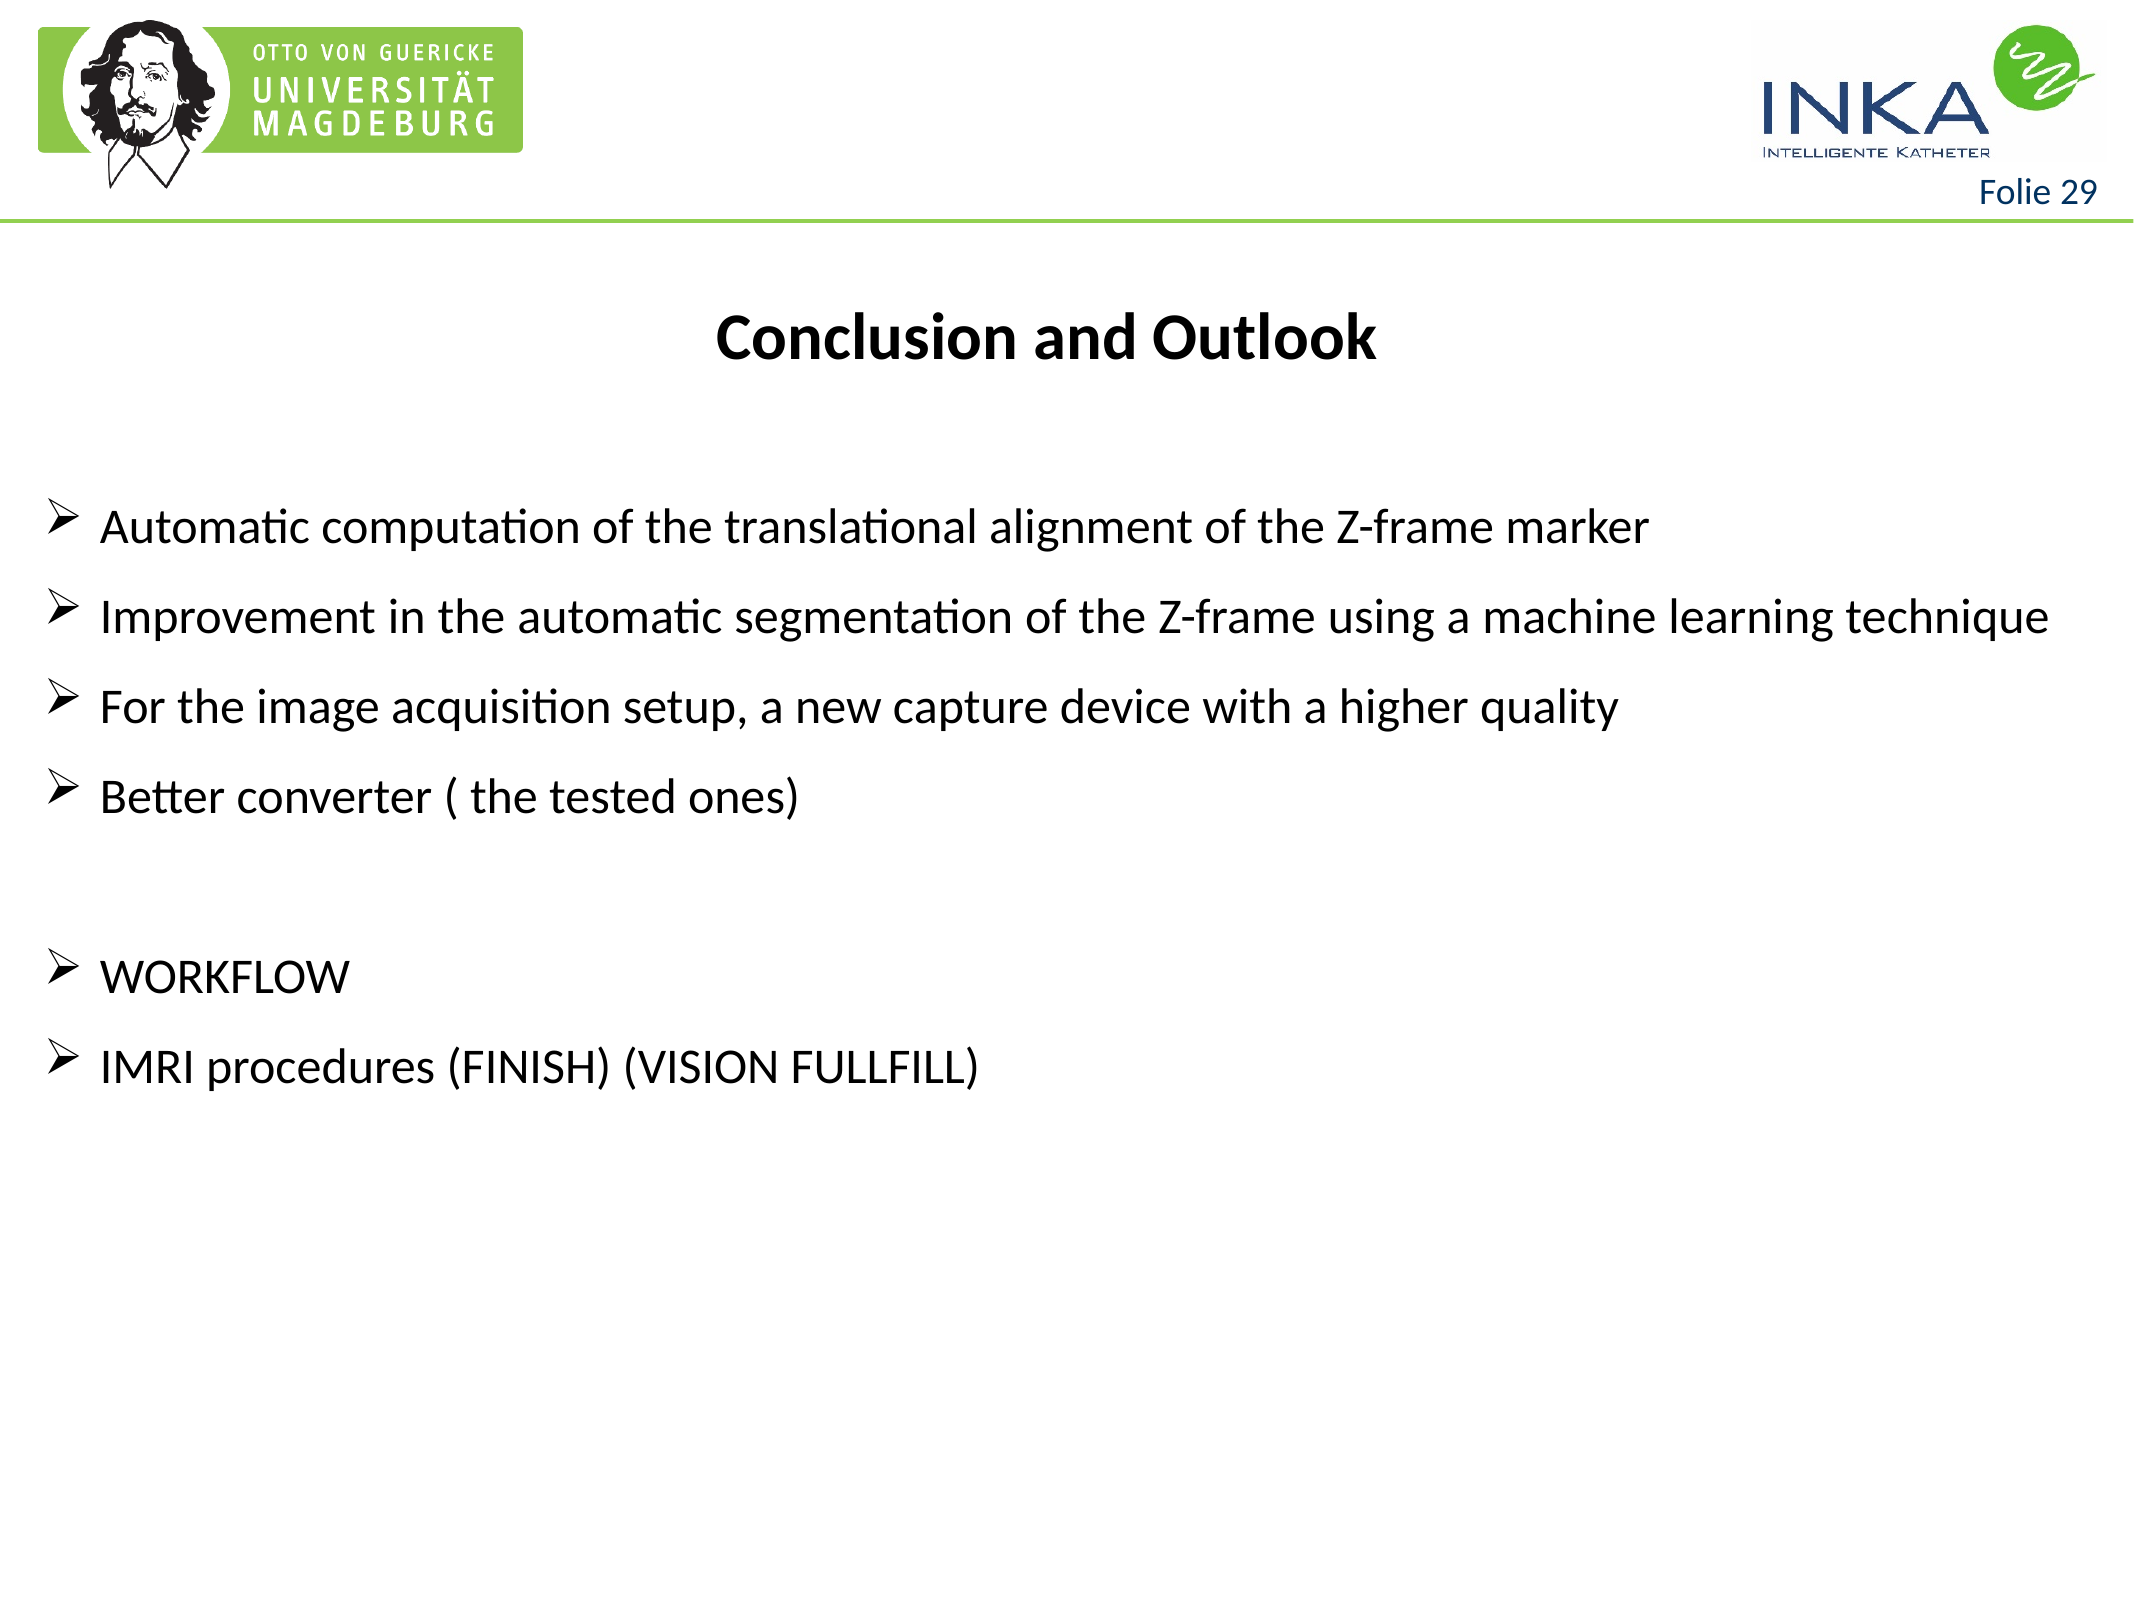

Conclusion and Outlook

Automatic computation of the translational alignment of the Z-frame marker
Improvement in the automatic segmentation of the Z-frame using a machine learning technique
For the image acquisition setup, a new capture device with a higher quality
Better converter ( the tested ones)

WORKFLOW
IMRI procedures (FINISH) (VISION FULLFILL)